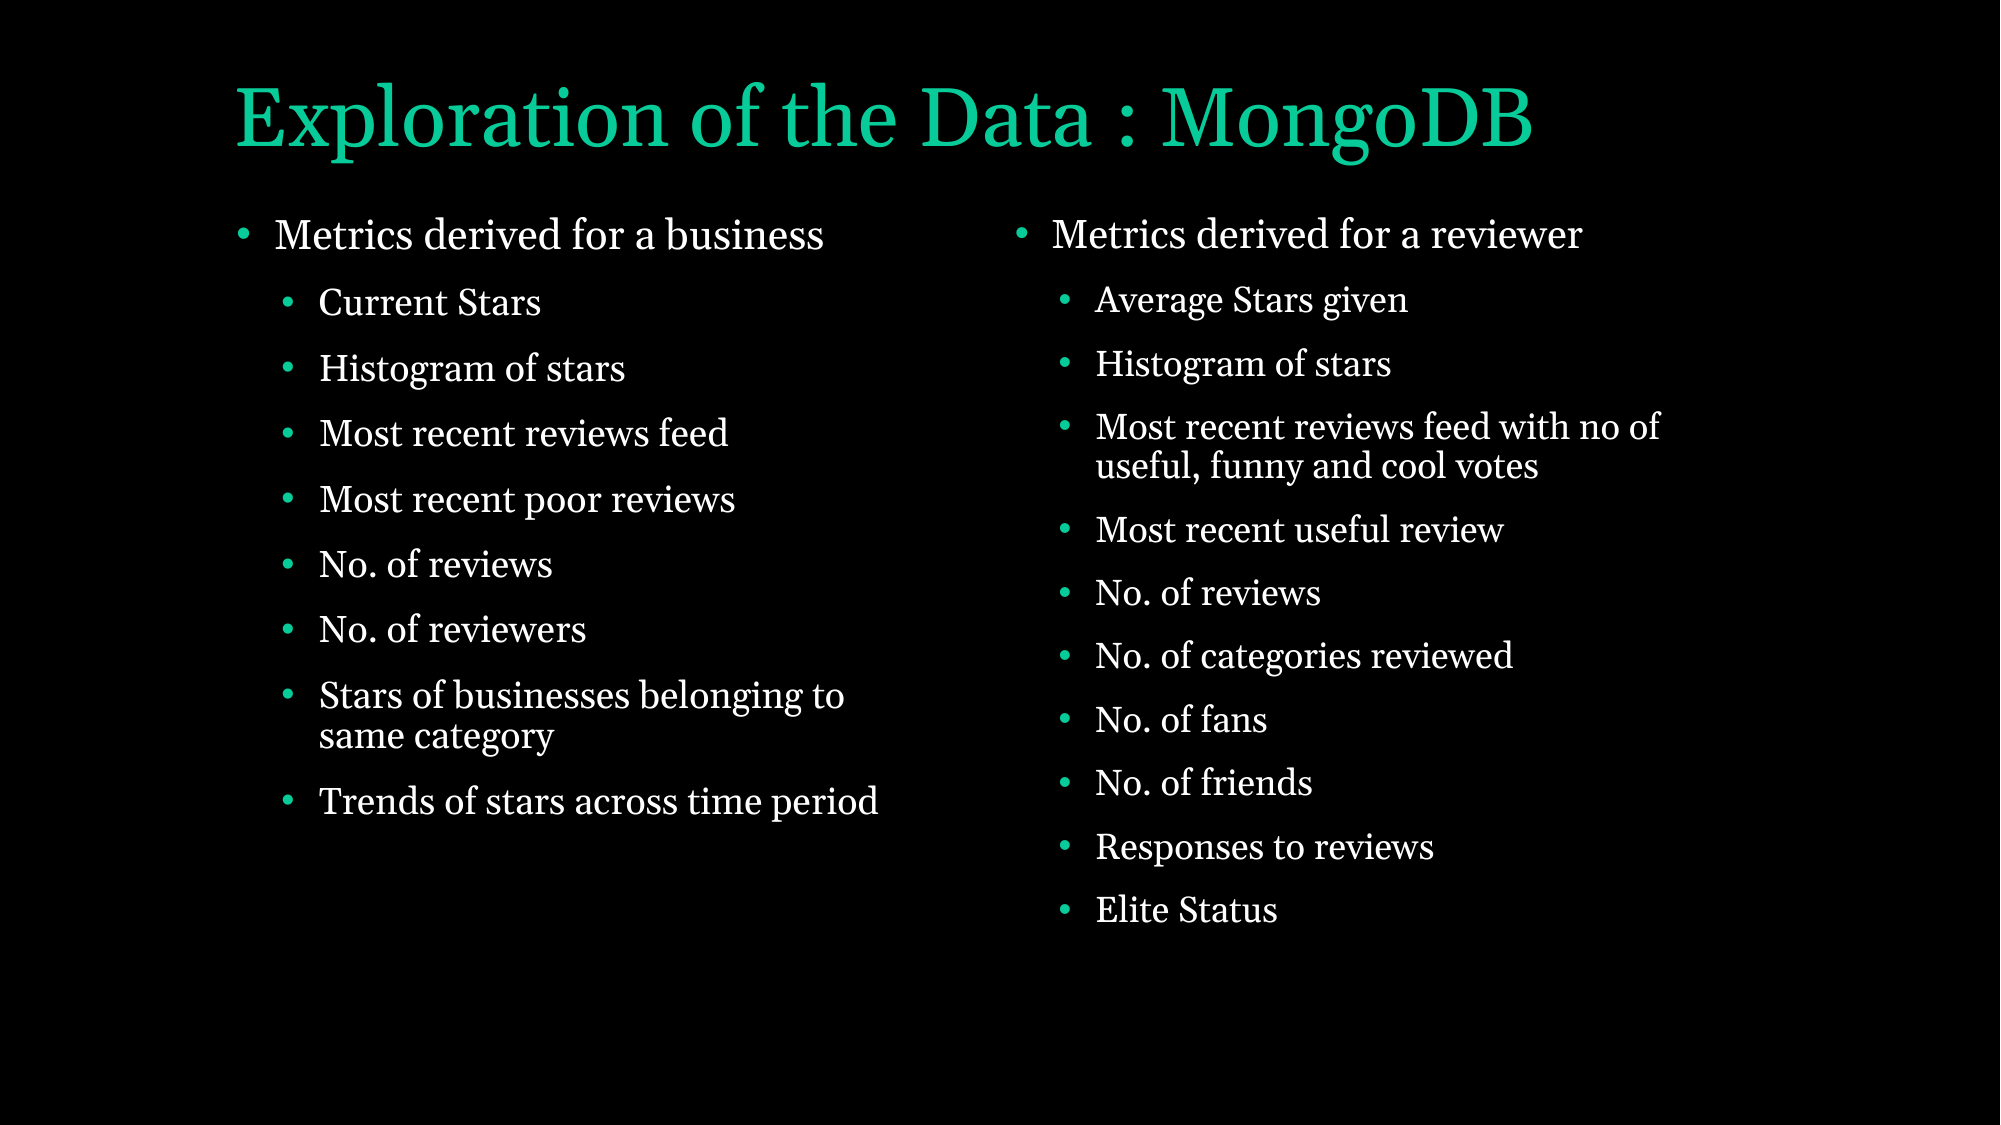

Exploration of the Data : MongoDB
Metrics derived for a business
Current Stars
Histogram of stars
Most recent reviews feed
Most recent poor reviews
No. of reviews
No. of reviewers
Stars of businesses belonging to same category
Trends of stars across time period

Metrics derived for a reviewer
Average Stars given
Histogram of stars
Most recent reviews feed with no of useful, funny and cool votes
Most recent useful review
No. of reviews
No. of categories reviewed
No. of fans
No. of friends
Responses to reviews
Elite Status